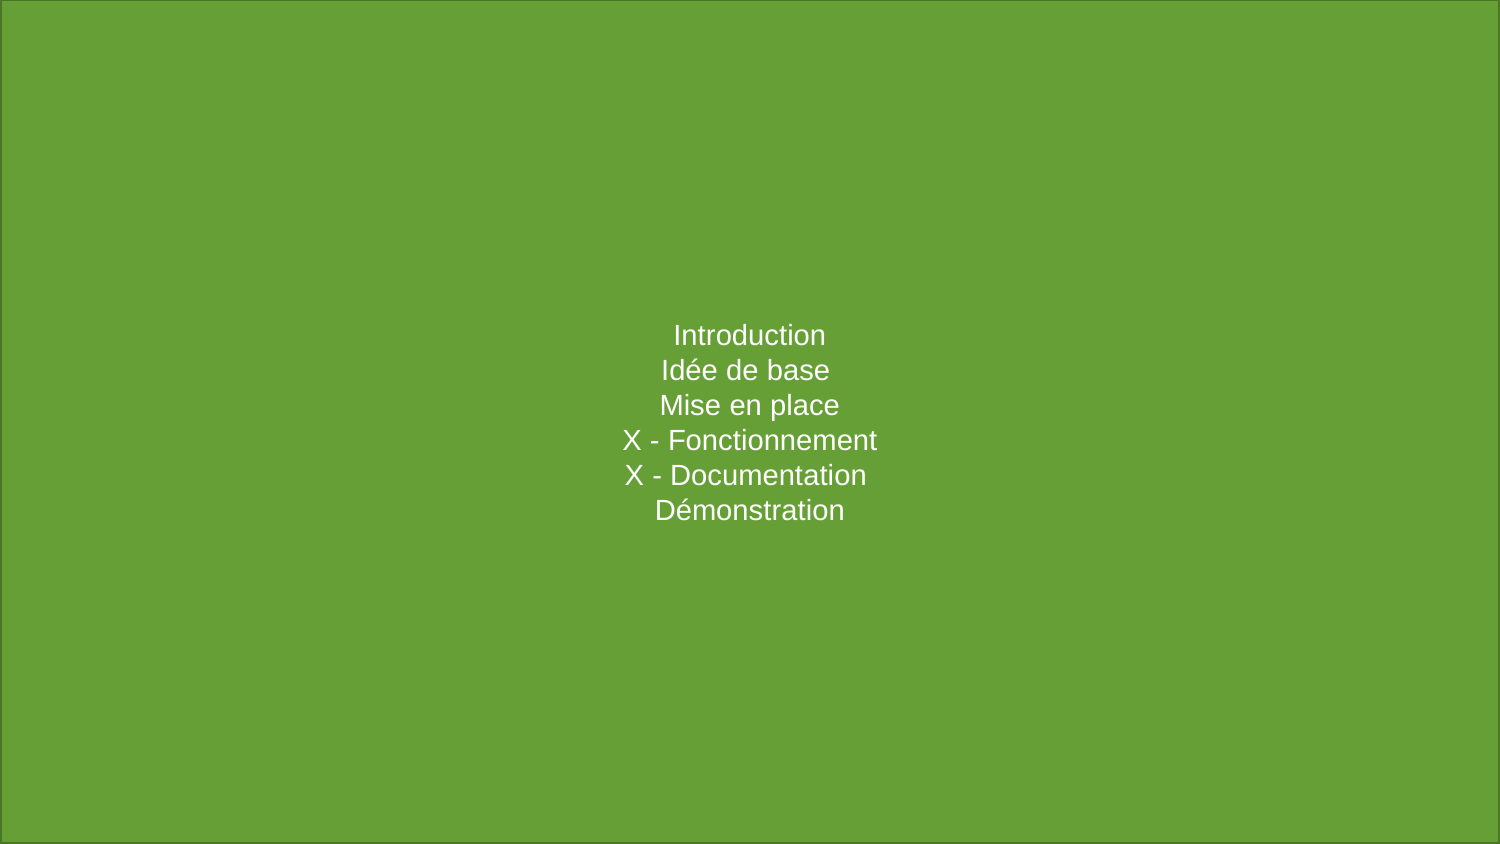

Introduction
Idée de base
Mise en place
X - Fonctionnement
X - Documentation
Démonstration